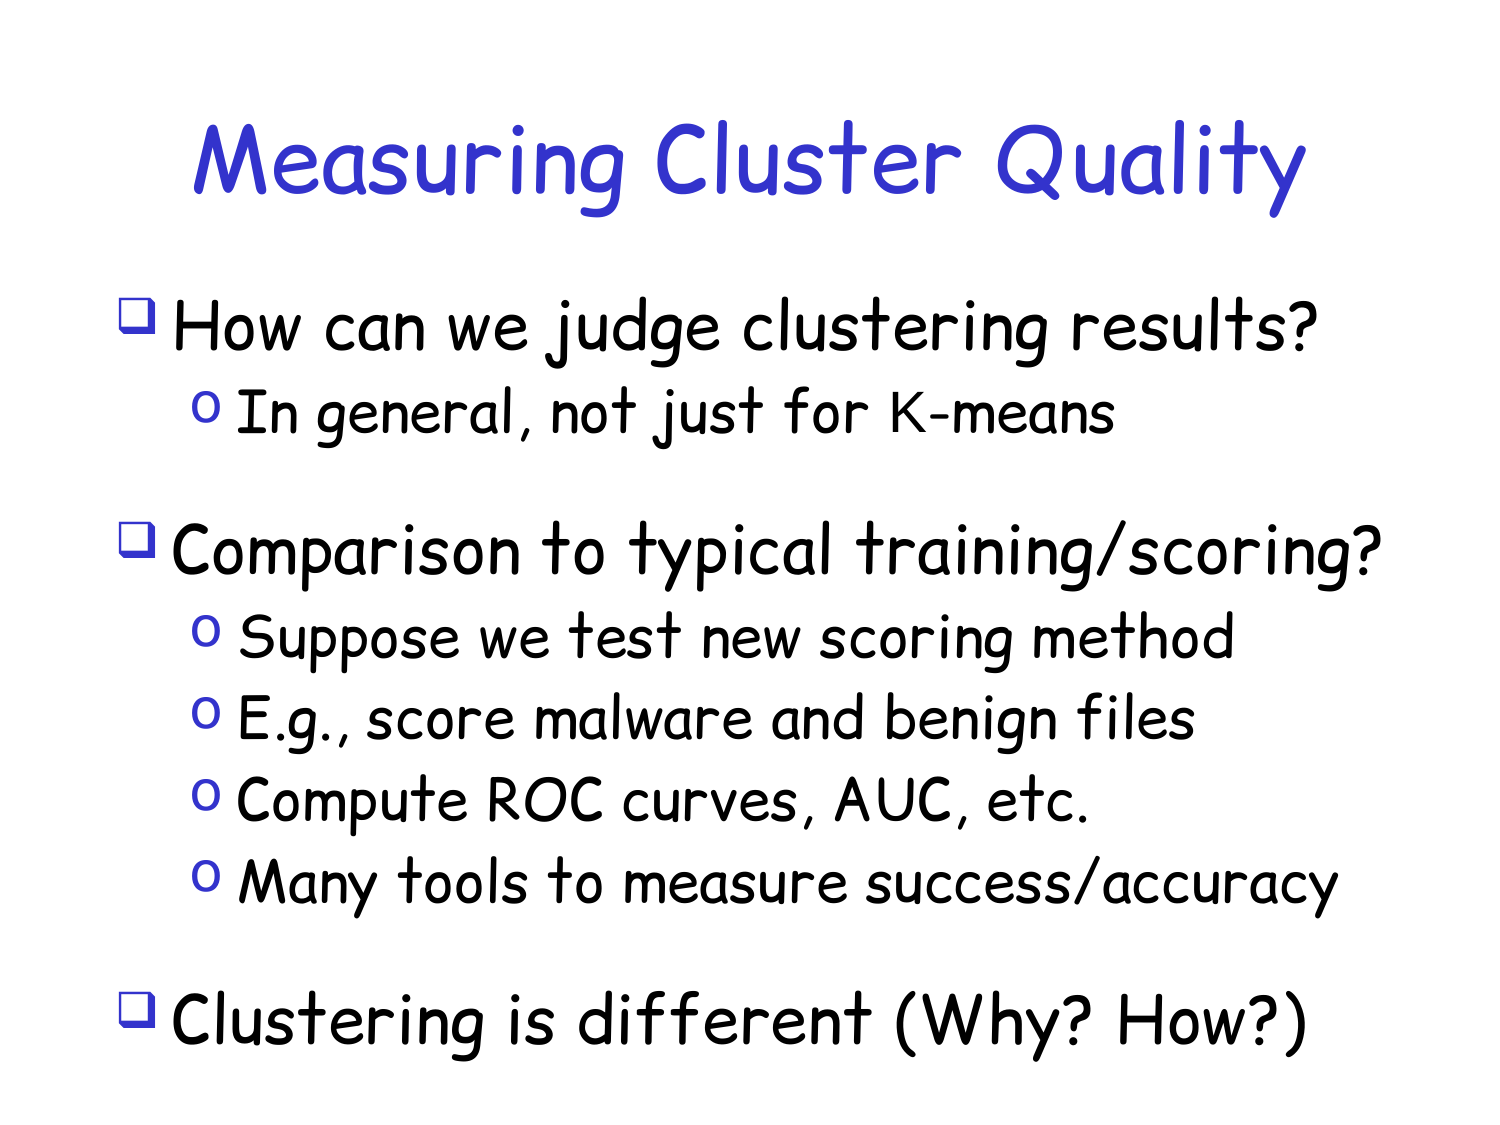

# Measuring Cluster Quality
How can we judge clustering results?
In general, not just for K-means

Comparison to typical training/scoring?
Suppose we test new scoring method
E.g., score malware and benign files
Compute ROC curves, AUC, etc.
Many tools to measure success/accuracy

Clustering is different (Why? How?)